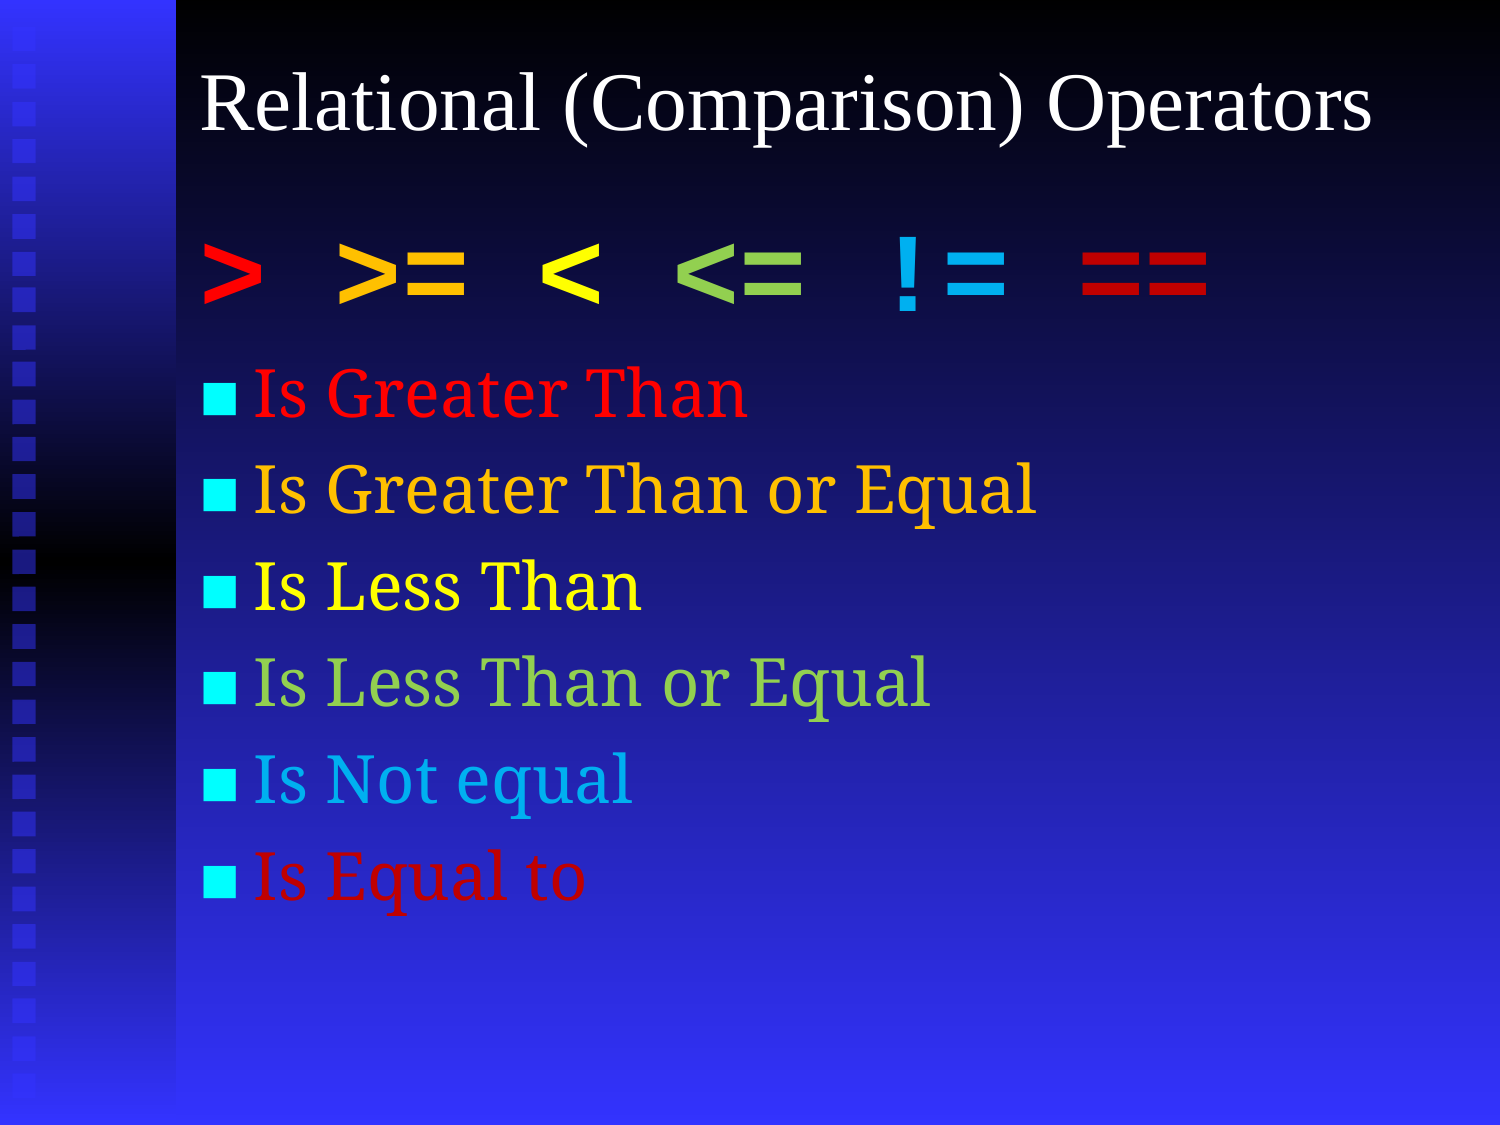

Relational (Comparison) Operators
> >= < <= != ==
Is Greater Than
Is Greater Than or Equal
Is Less Than
Is Less Than or Equal
Is Not equal
Is Equal to
66